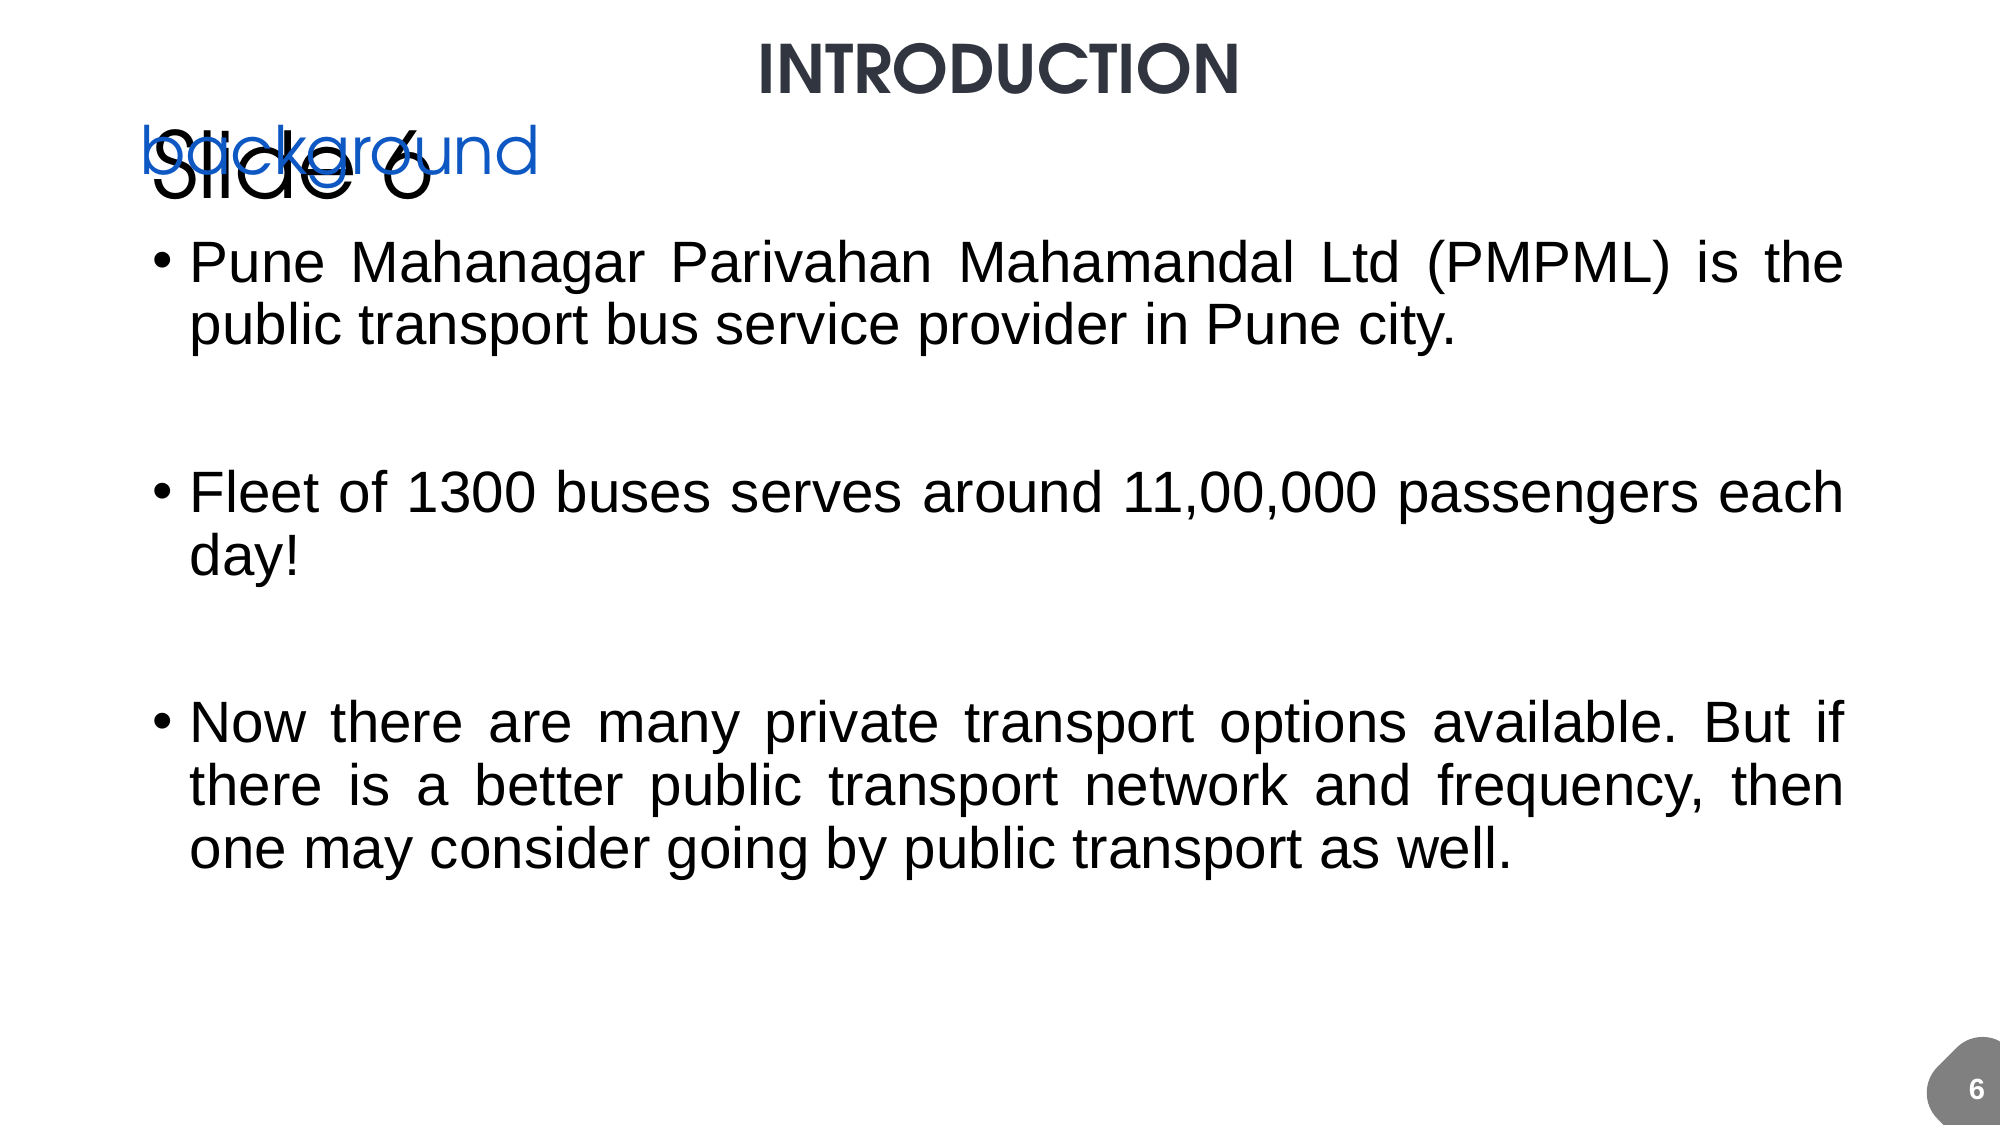

INTRODUCTION
# Slide 6
background
Pune Mahanagar Parivahan Mahamandal Ltd (PMPML) is the public transport bus service provider in Pune city.

Fleet of 1300 buses serves around 11,00,000 passengers each day!

Now there are many private transport options available. But if there is a better public transport network and frequency, then one may consider going by public transport as well.

6